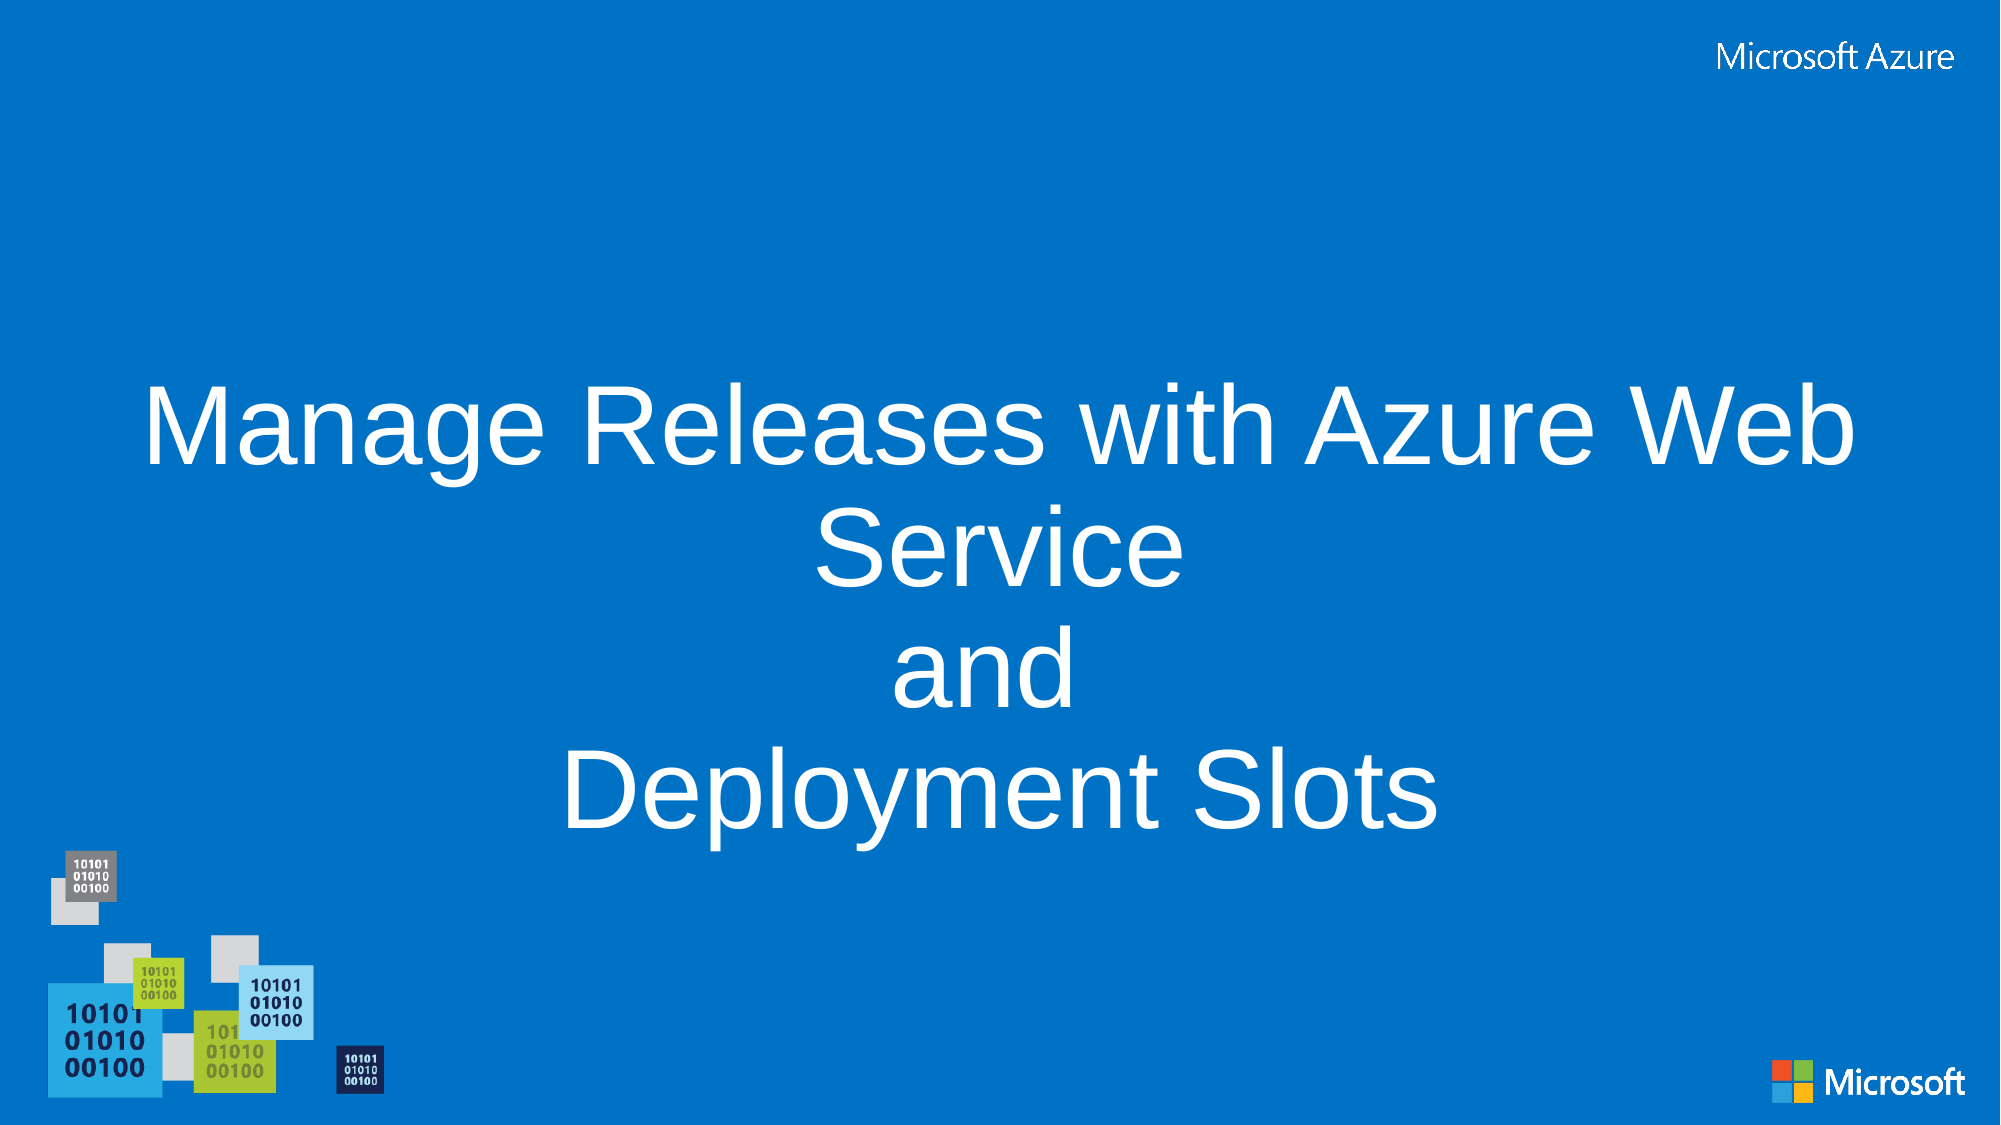

# Manage Releases with Azure Web Service and Deployment Slots